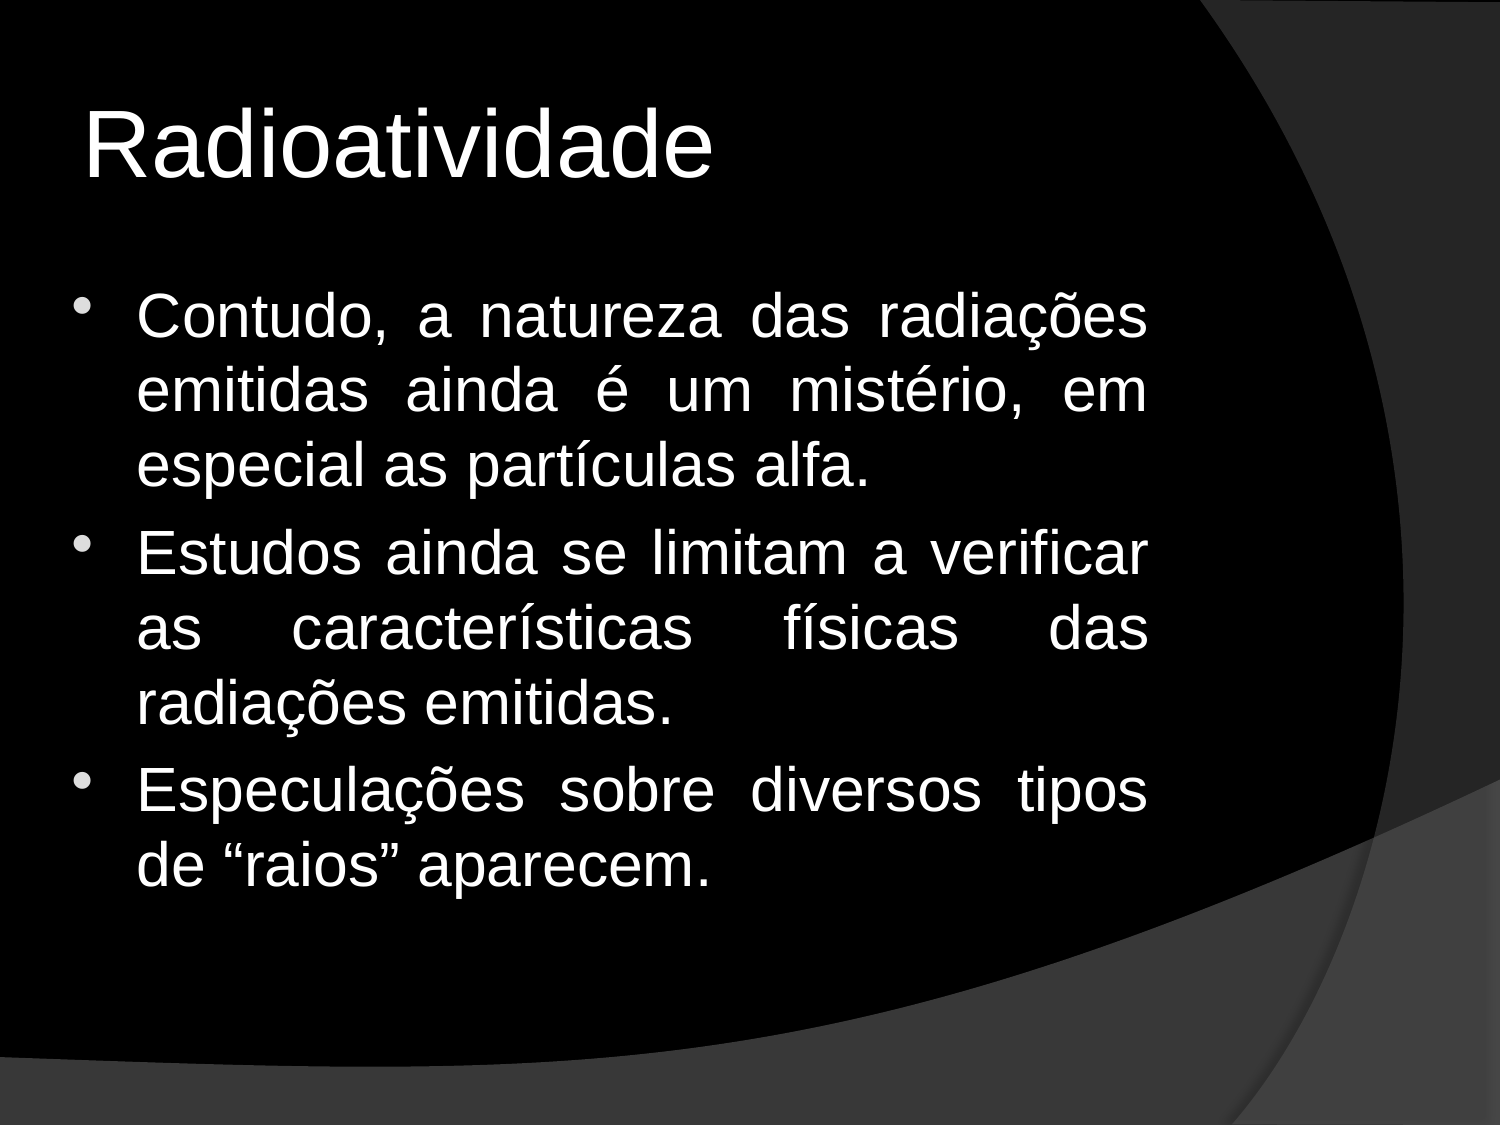

# Radioatividade
Contudo, a natureza das radiações emitidas ainda é um mistério, em especial as partículas alfa.
Estudos ainda se limitam a verificar as características físicas das radiações emitidas.
Especulações sobre diversos tipos de “raios” aparecem.